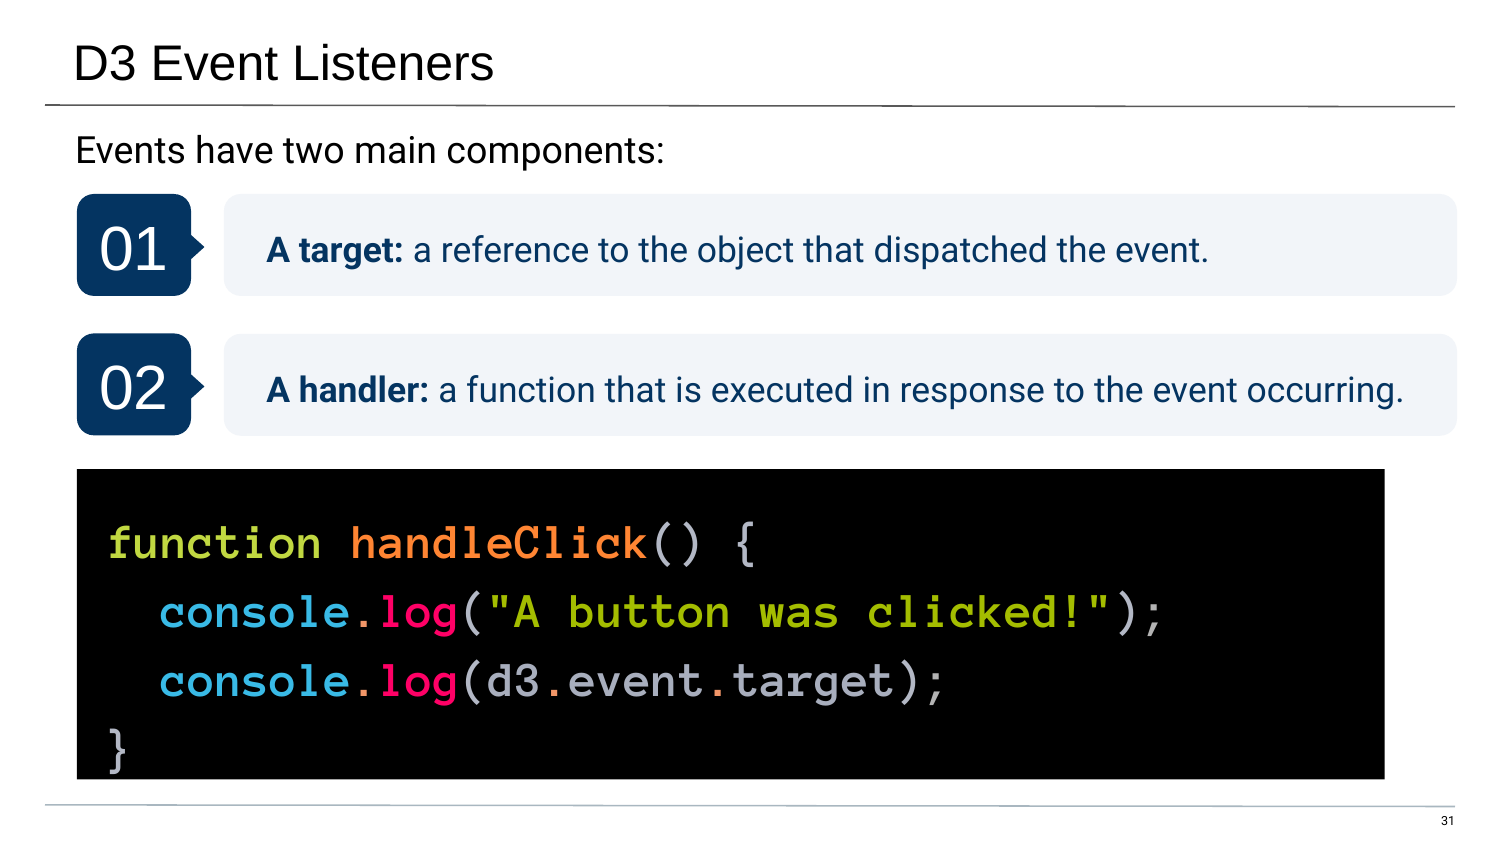

# D3 Event Listeners
Events have two main components:
01

A target: a reference to the object that dispatched the event.
02

A handler: a function that is executed in response to the event occurring.
function handleClick() {
  console.log("A button was clicked!");
  console.log(d3.event.target);
}